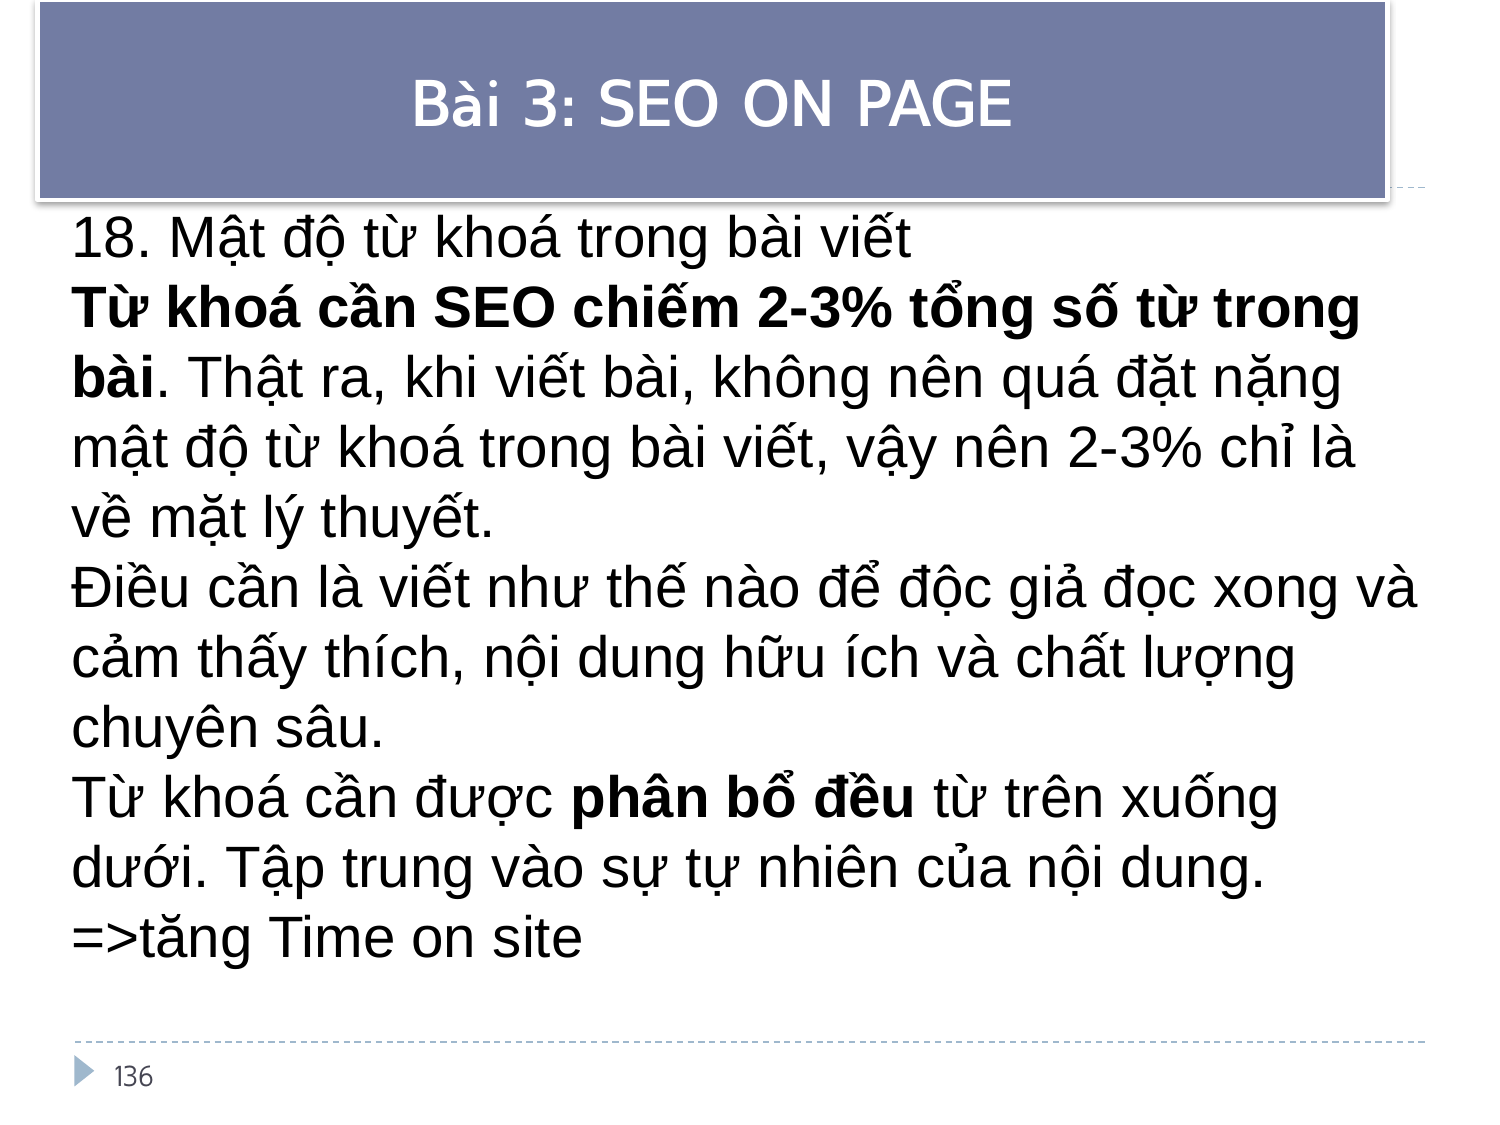

# Bài 3: SEO ON PAGE
18. Mật độ từ khoá trong bài viết
Từ khoá cần SEO chiếm 2-3% tổng số từ trong bài. Thật ra, khi viết bài, không nên quá đặt nặng mật độ từ khoá trong bài viết, vậy nên 2-3% chỉ là về mặt lý thuyết.
Điều cần là viết như thế nào để độc giả đọc xong và cảm thấy thích, nội dung hữu ích và chất lượng chuyên sâu.
Từ khoá cần được phân bổ đều từ trên xuống dưới. Tập trung vào sự tự nhiên của nội dung. =>tăng Time on site

136